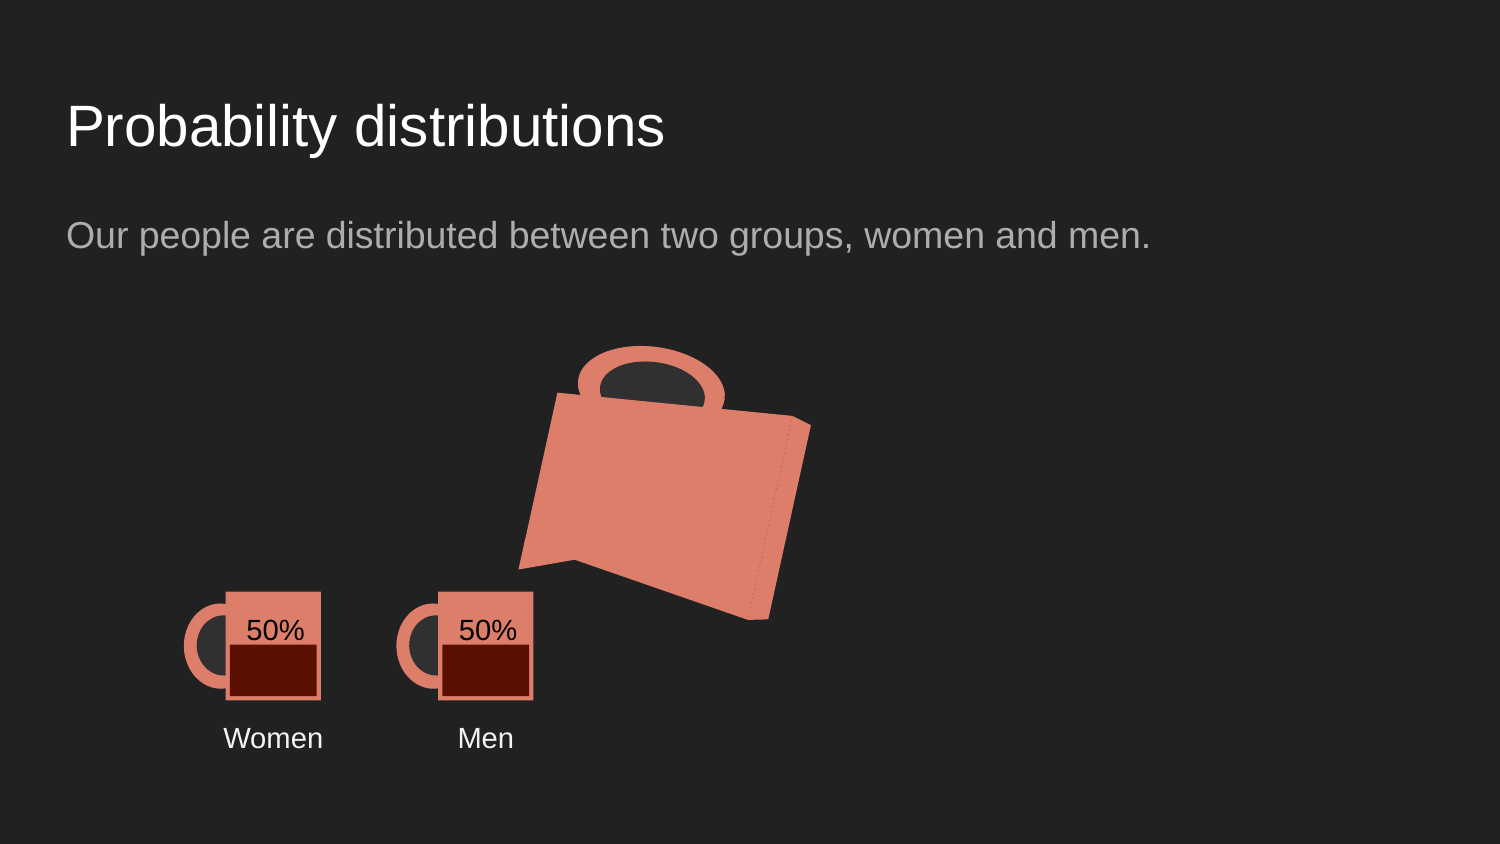

# Probability distributions
Our people are distributed between two groups, women and men.

50%
50%

Women
Men